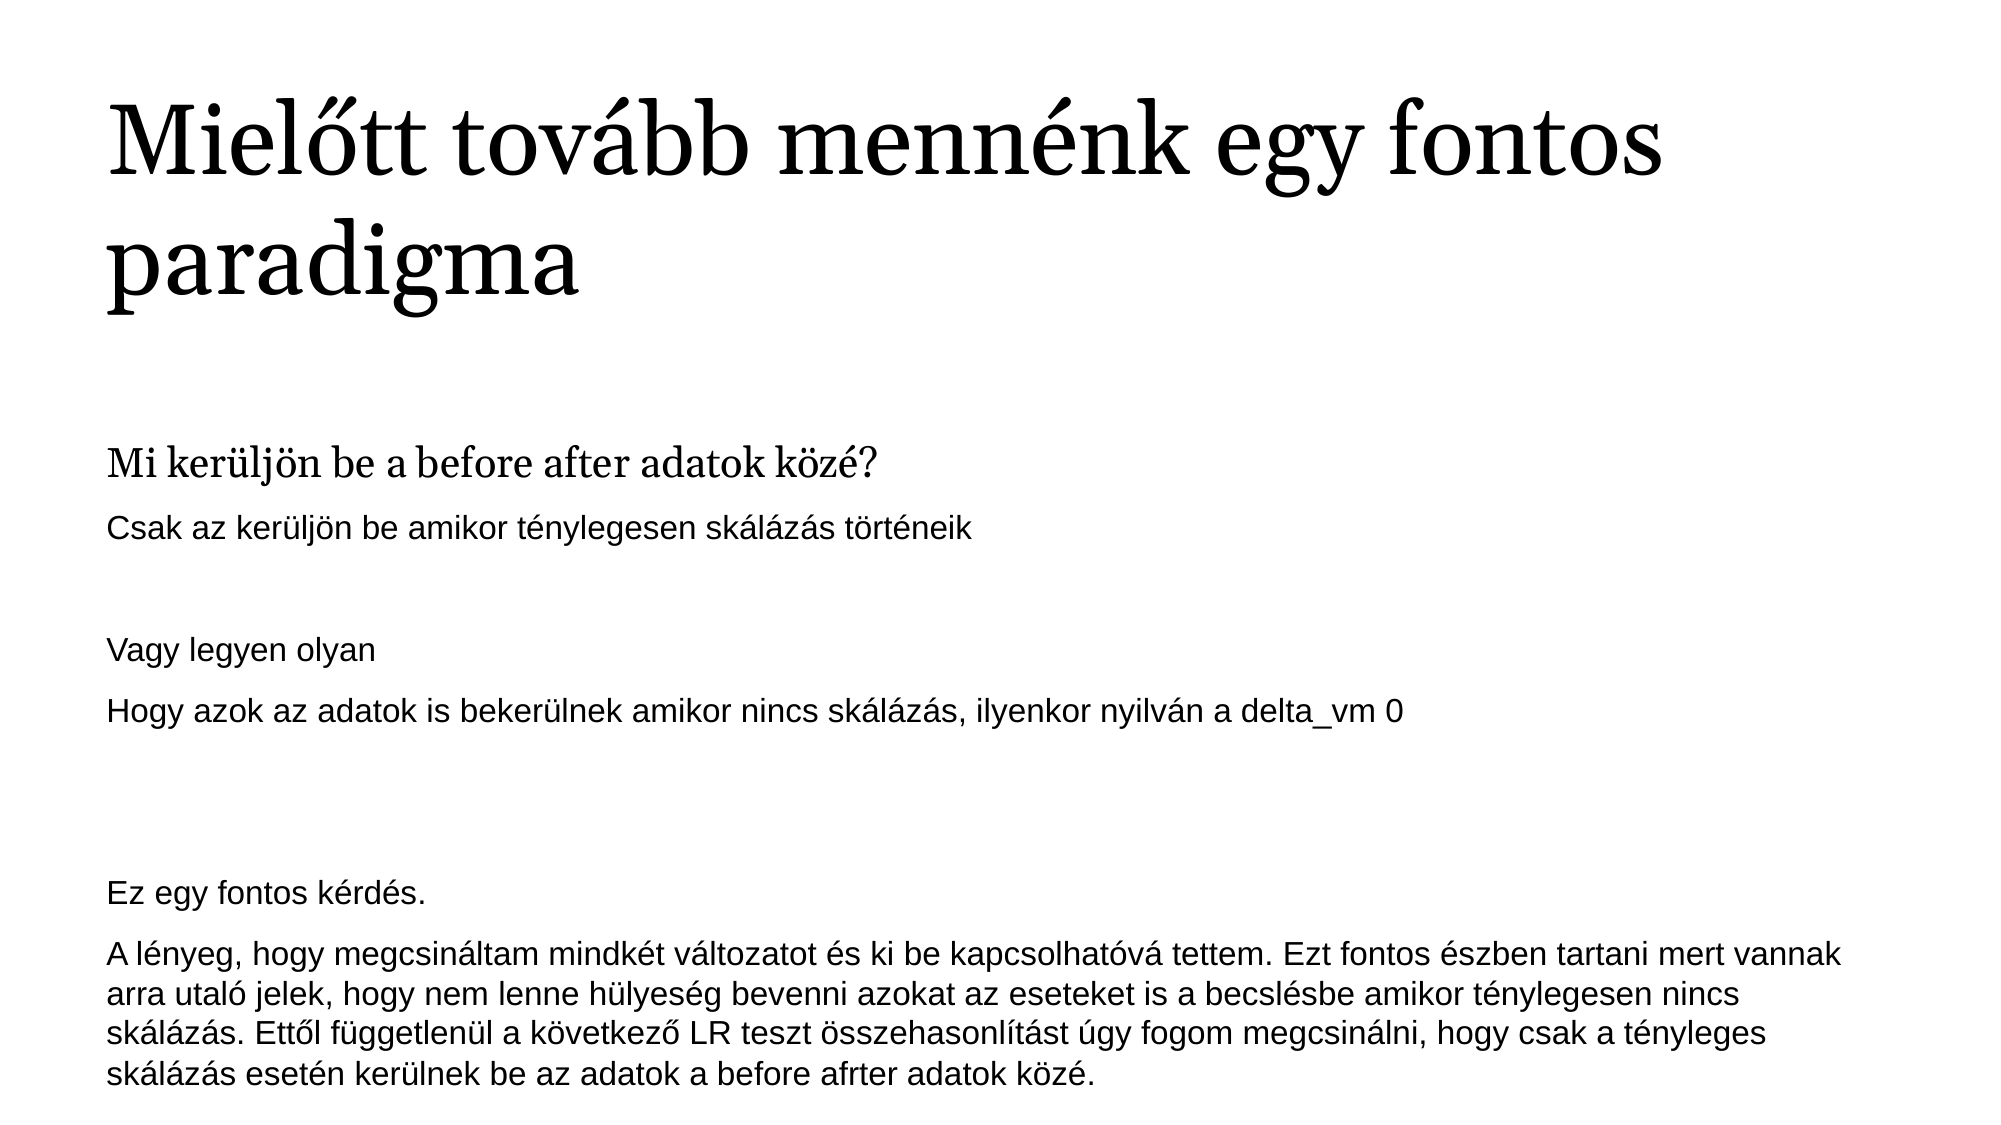

Mielőtt tovább mennénk egy fontos paradigma
Mi kerüljön be a before after adatok közé?
Csak az kerüljön be amikor ténylegesen skálázás történeik

Vagy legyen olyan
Hogy azok az adatok is bekerülnek amikor nincs skálázás, ilyenkor nyilván a delta_vm 0

Ez egy fontos kérdés.
A lényeg, hogy megcsináltam mindkét változatot és ki be kapcsolhatóvá tettem. Ezt fontos észben tartani mert vannak arra utaló jelek, hogy nem lenne hülyeség bevenni azokat az eseteket is a becslésbe amikor ténylegesen nincs skálázás. Ettől függetlenül a következő LR teszt összehasonlítást úgy fogom megcsinálni, hogy csak a tényleges skálázás esetén kerülnek be az adatok a before afrter adatok közé.